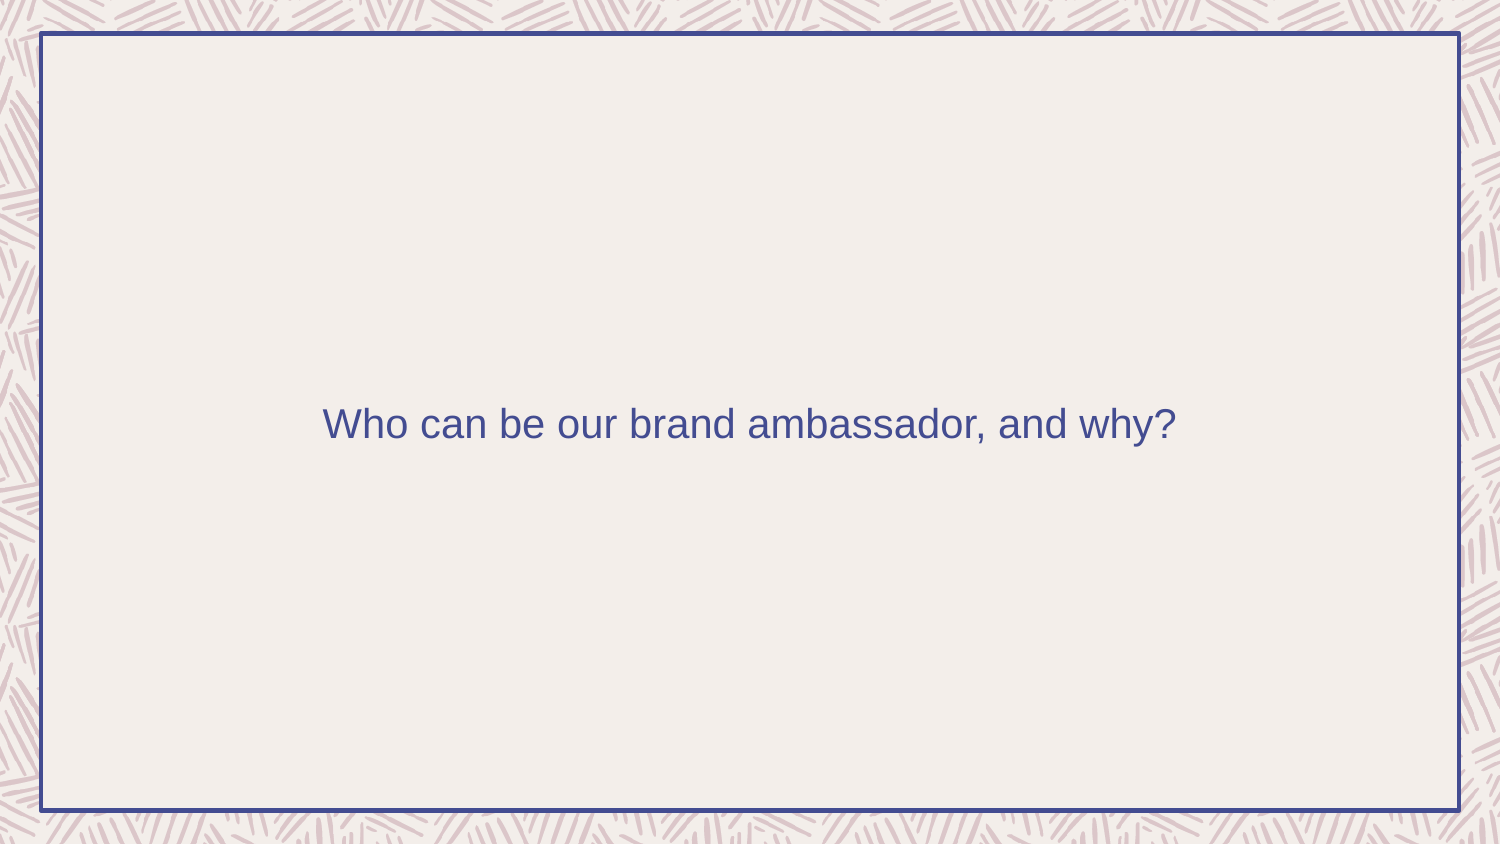

# Who can be our brand ambassador, and why?